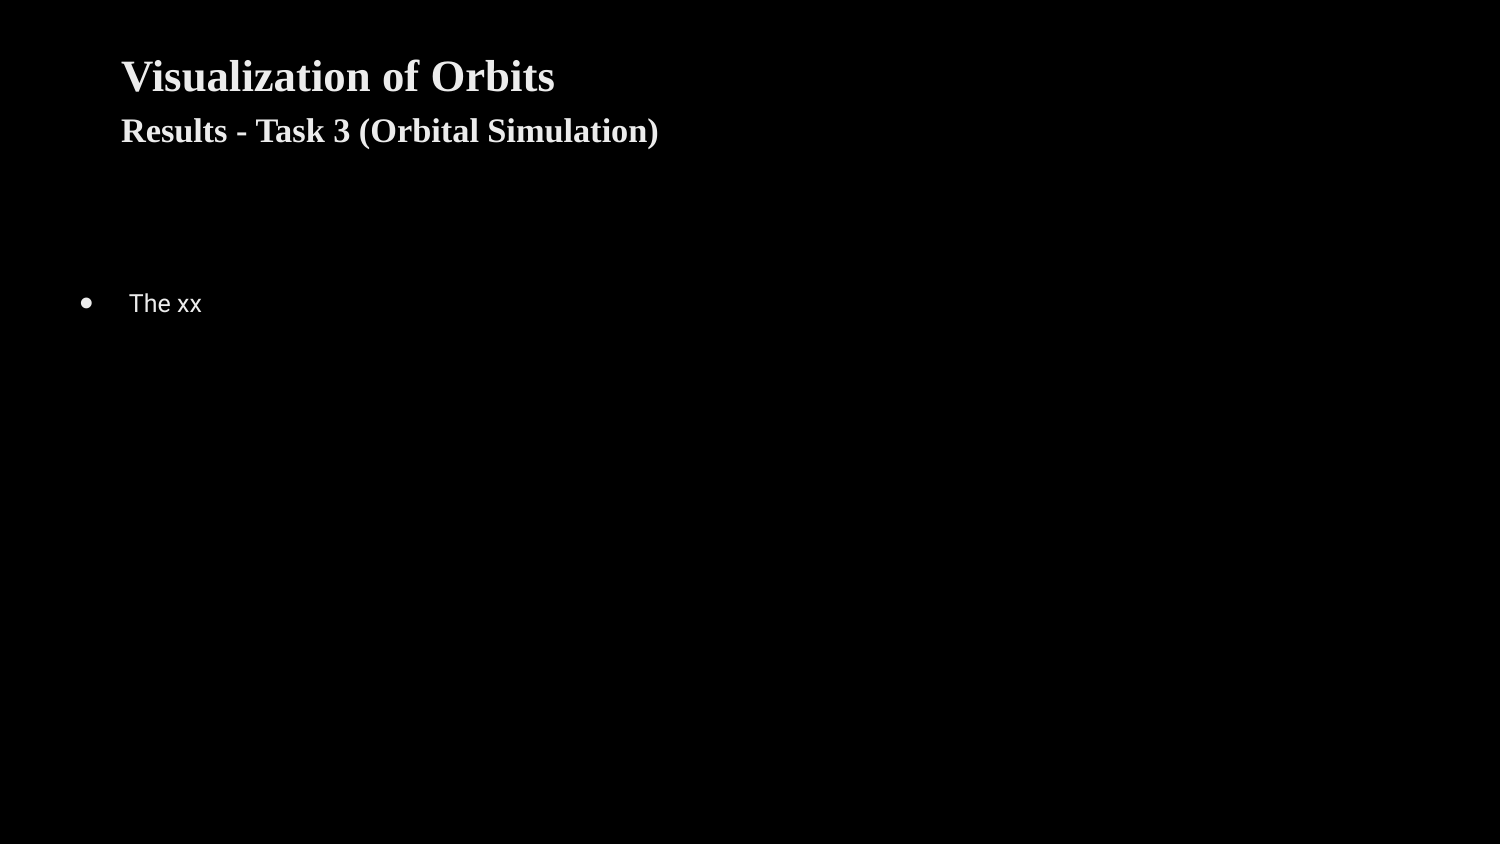

Visualization of Orbits
Results - Task 3 (Orbital Simulation)
The xx